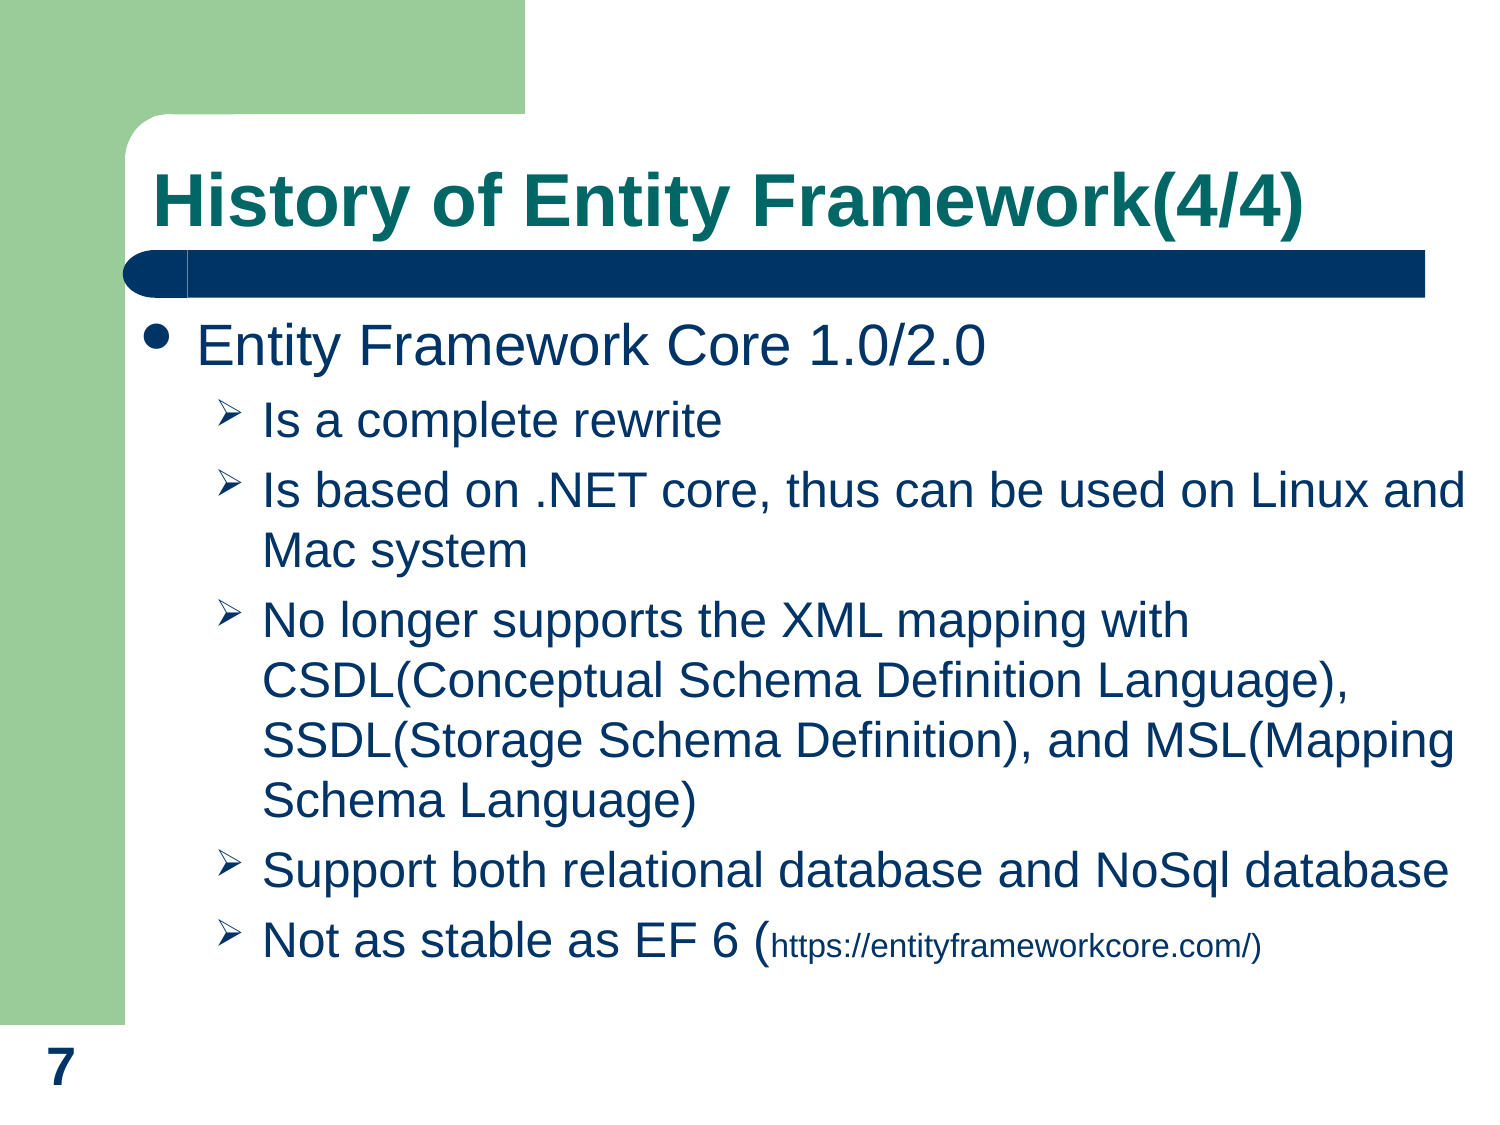

# History of Entity Framework(4/4)
Entity Framework Core 1.0/2.0
Is a complete rewrite
Is based on .NET core, thus can be used on Linux and Mac system
No longer supports the XML mapping with CSDL(Conceptual Schema Definition Language), SSDL(Storage Schema Definition), and MSL(Mapping Schema Language)
Support both relational database and NoSql database
Not as stable as EF 6 (https://entityframeworkcore.com/)

7